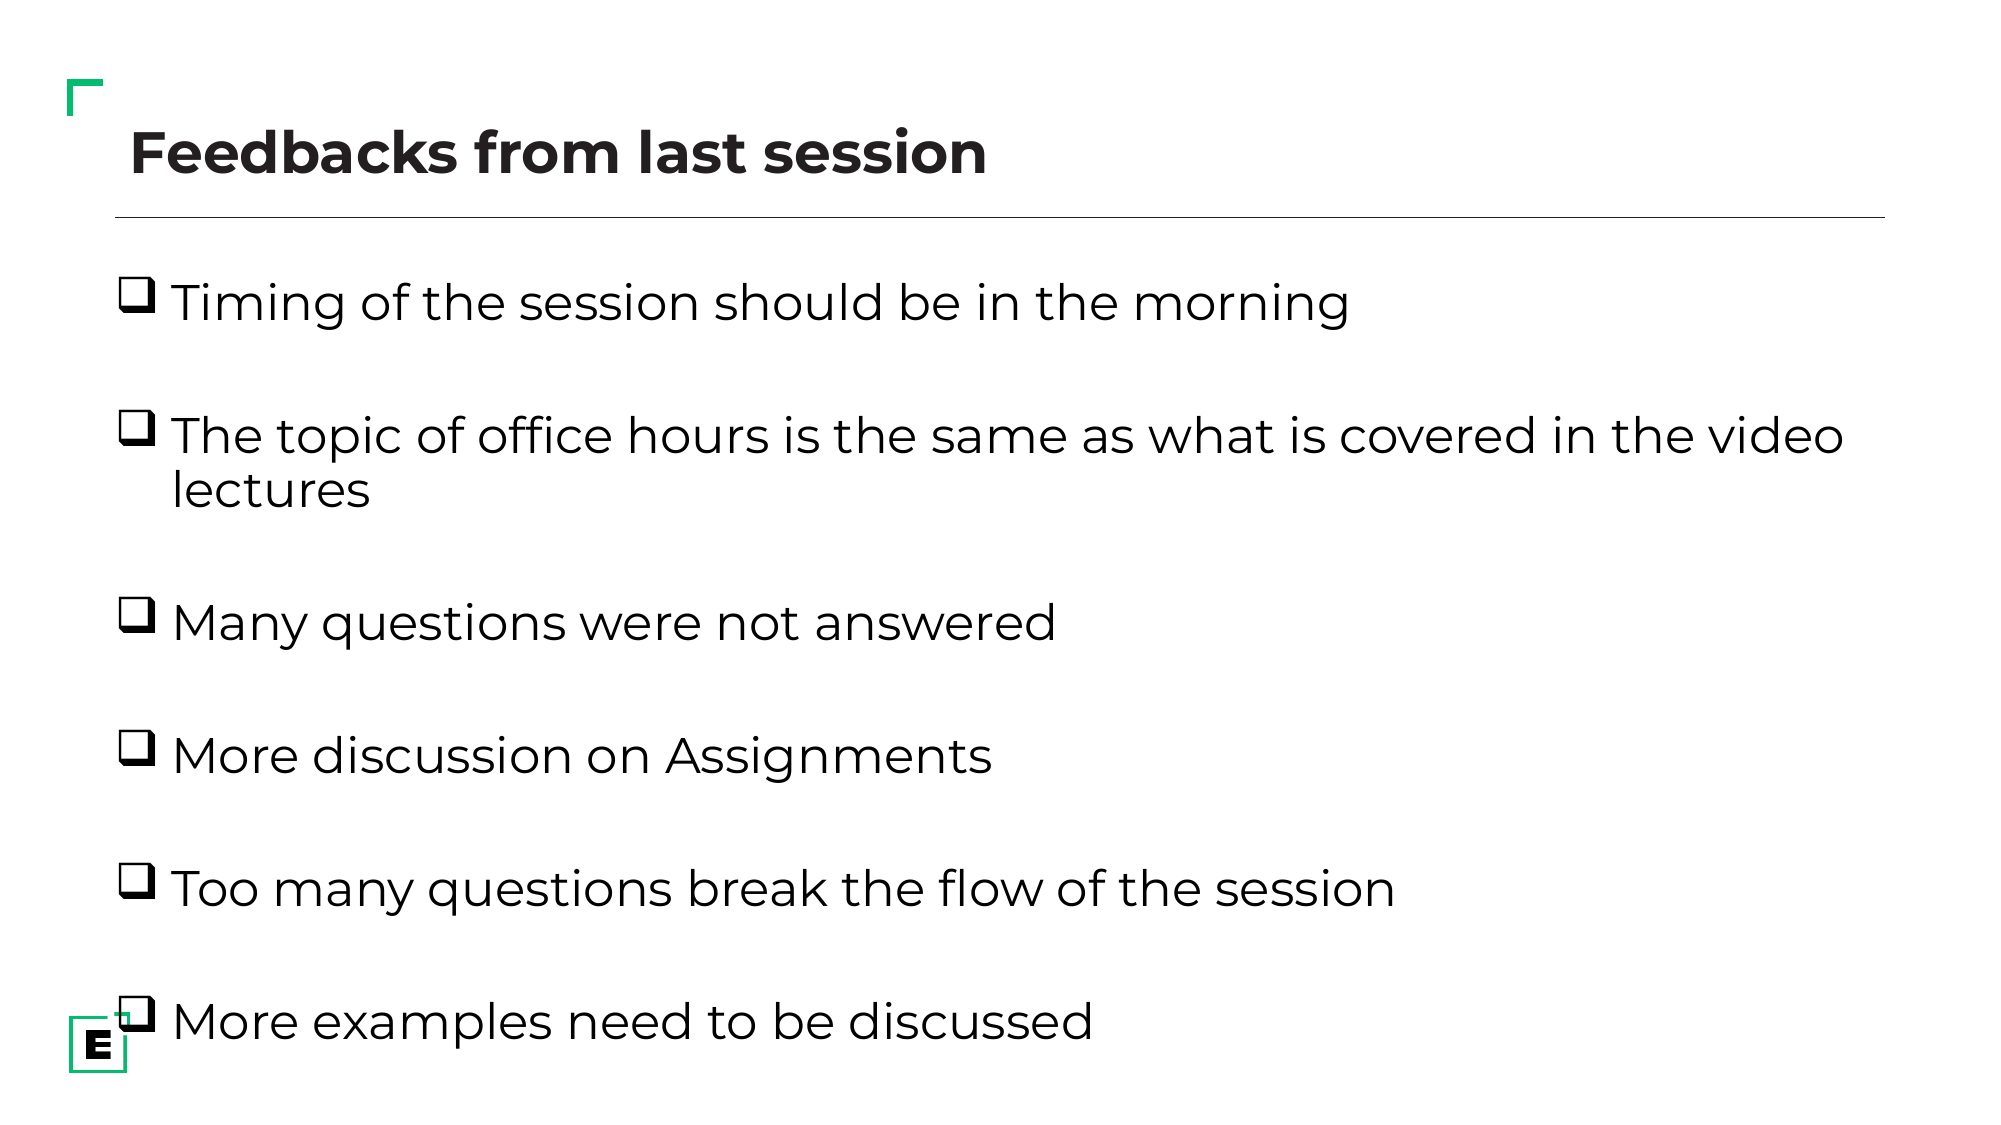

# Feedbacks from last session
Timing of the session should be in the morning

The topic of office hours is the same as what is covered in the video lectures

Many questions were not answered

More discussion on Assignments

Too many questions break the flow of the session

More examples need to be discussed